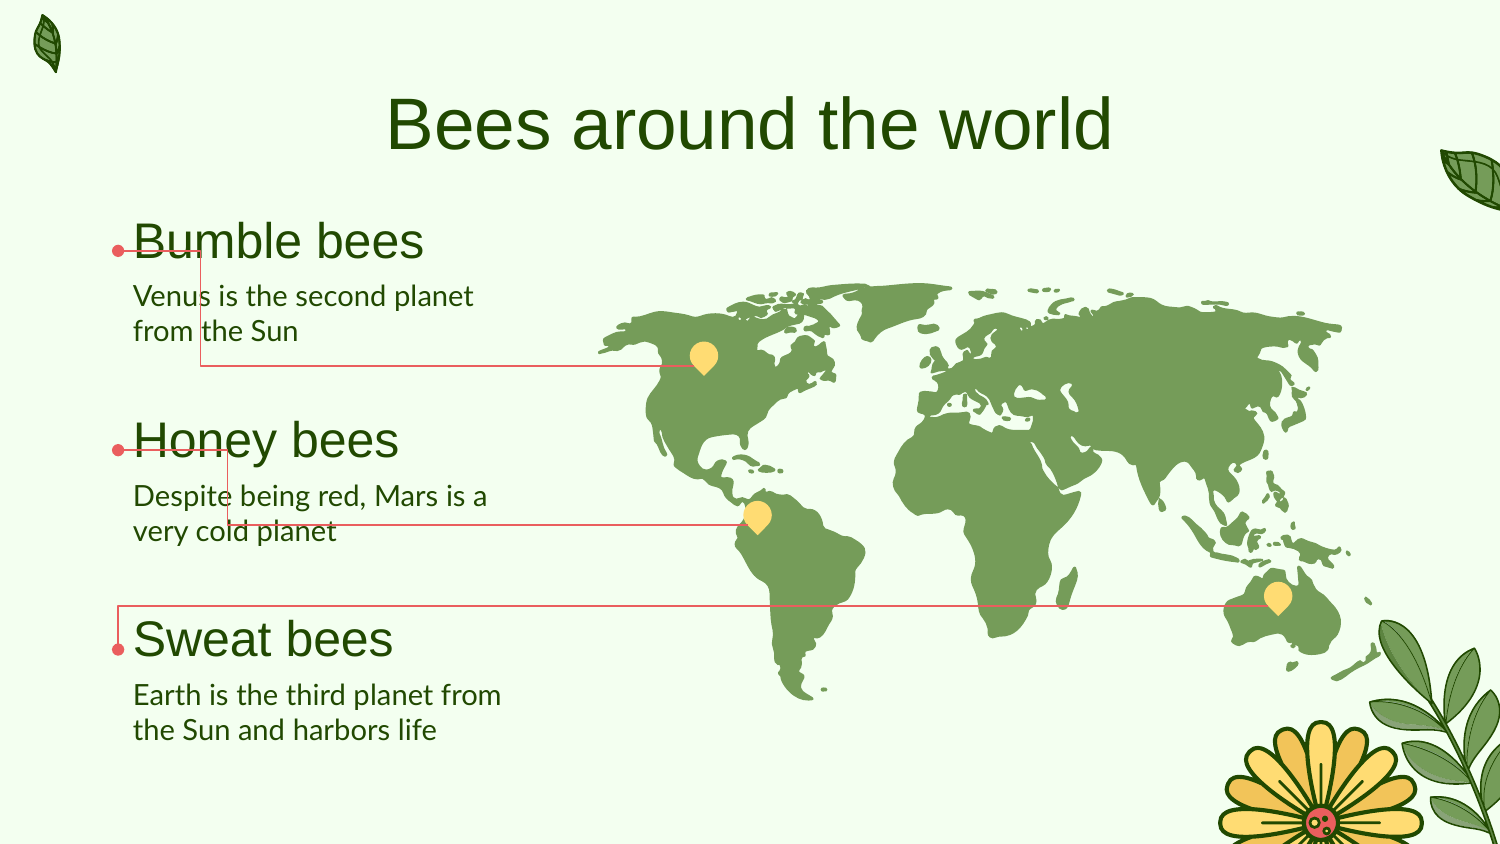

# Bees around the world
Bumble bees
Venus is the second planet from the Sun

Honey bees
Despite being red, Mars is a very cold planet

Sweat bees
Earth is the third planet from the Sun and harbors life